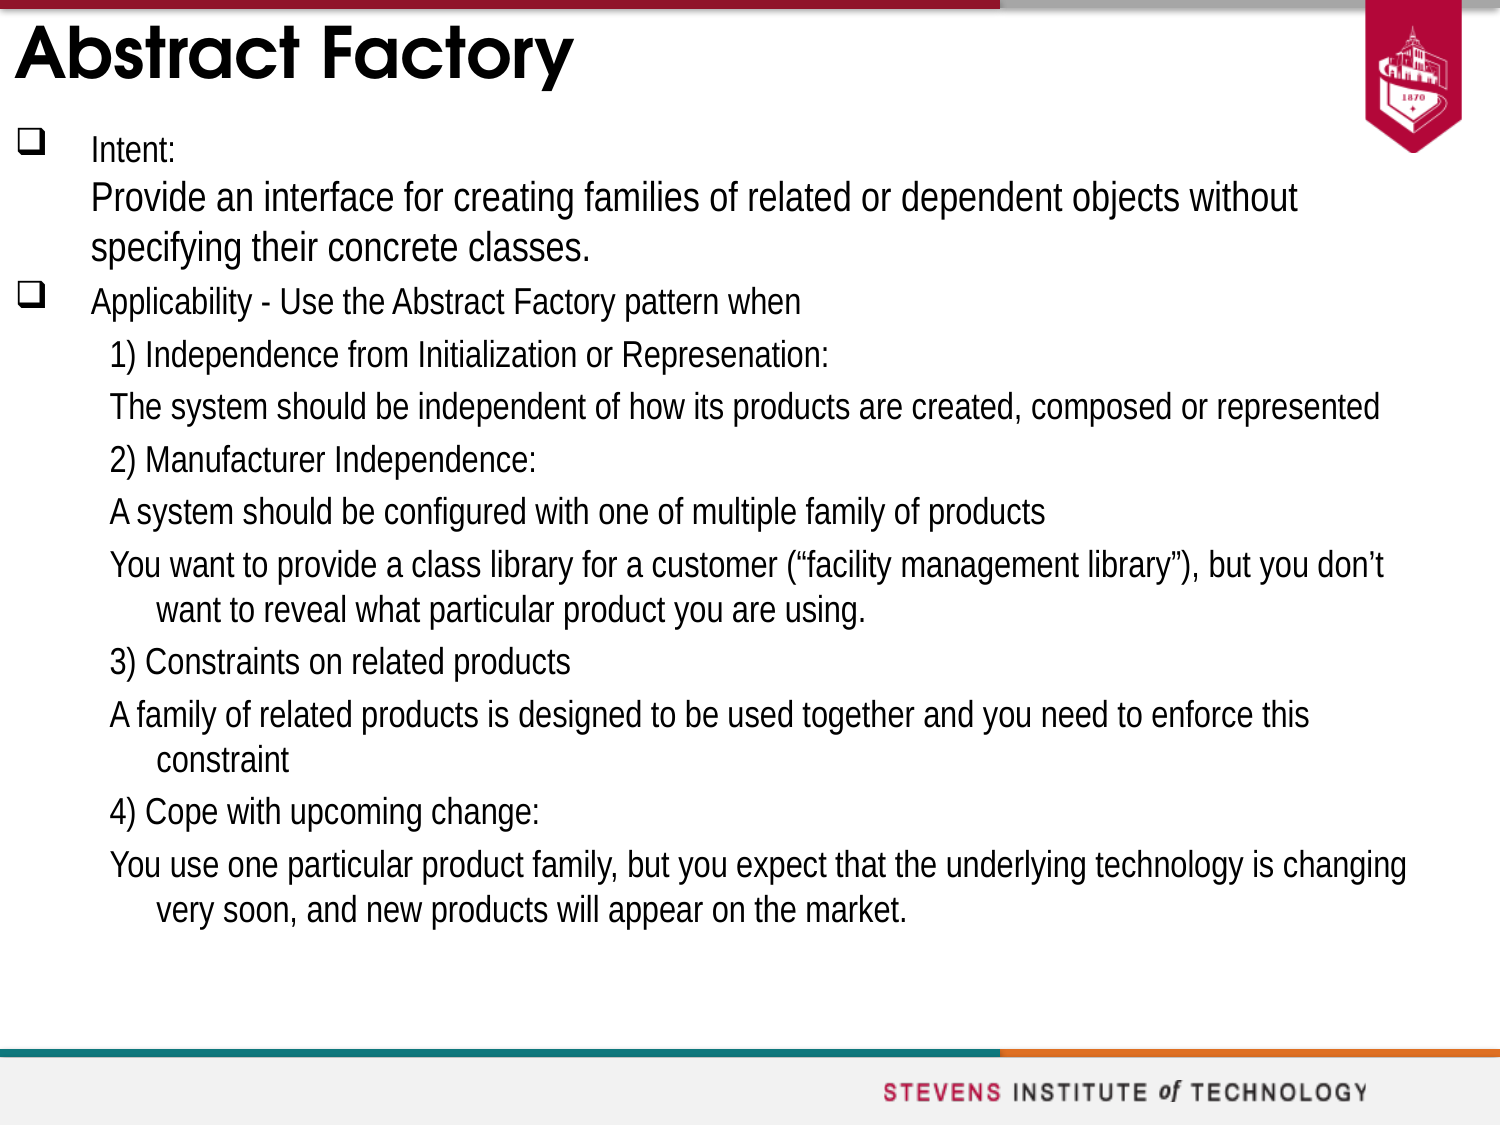

# Abstract Factory
Intent:
Provide an interface for creating families of related or dependent objects without specifying their concrete classes.
Applicability - Use the Abstract Factory pattern when
1) Independence from Initialization or Represenation:
The system should be independent of how its products are created, composed or represented
2) Manufacturer Independence:
A system should be configured with one of multiple family of products
You want to provide a class library for a customer (“facility management library”), but you don’t want to reveal what particular product you are using.
3) Constraints on related products
A family of related products is designed to be used together and you need to enforce this constraint
4) Cope with upcoming change:
You use one particular product family, but you expect that the underlying technology is changing very soon, and new products will appear on the market.